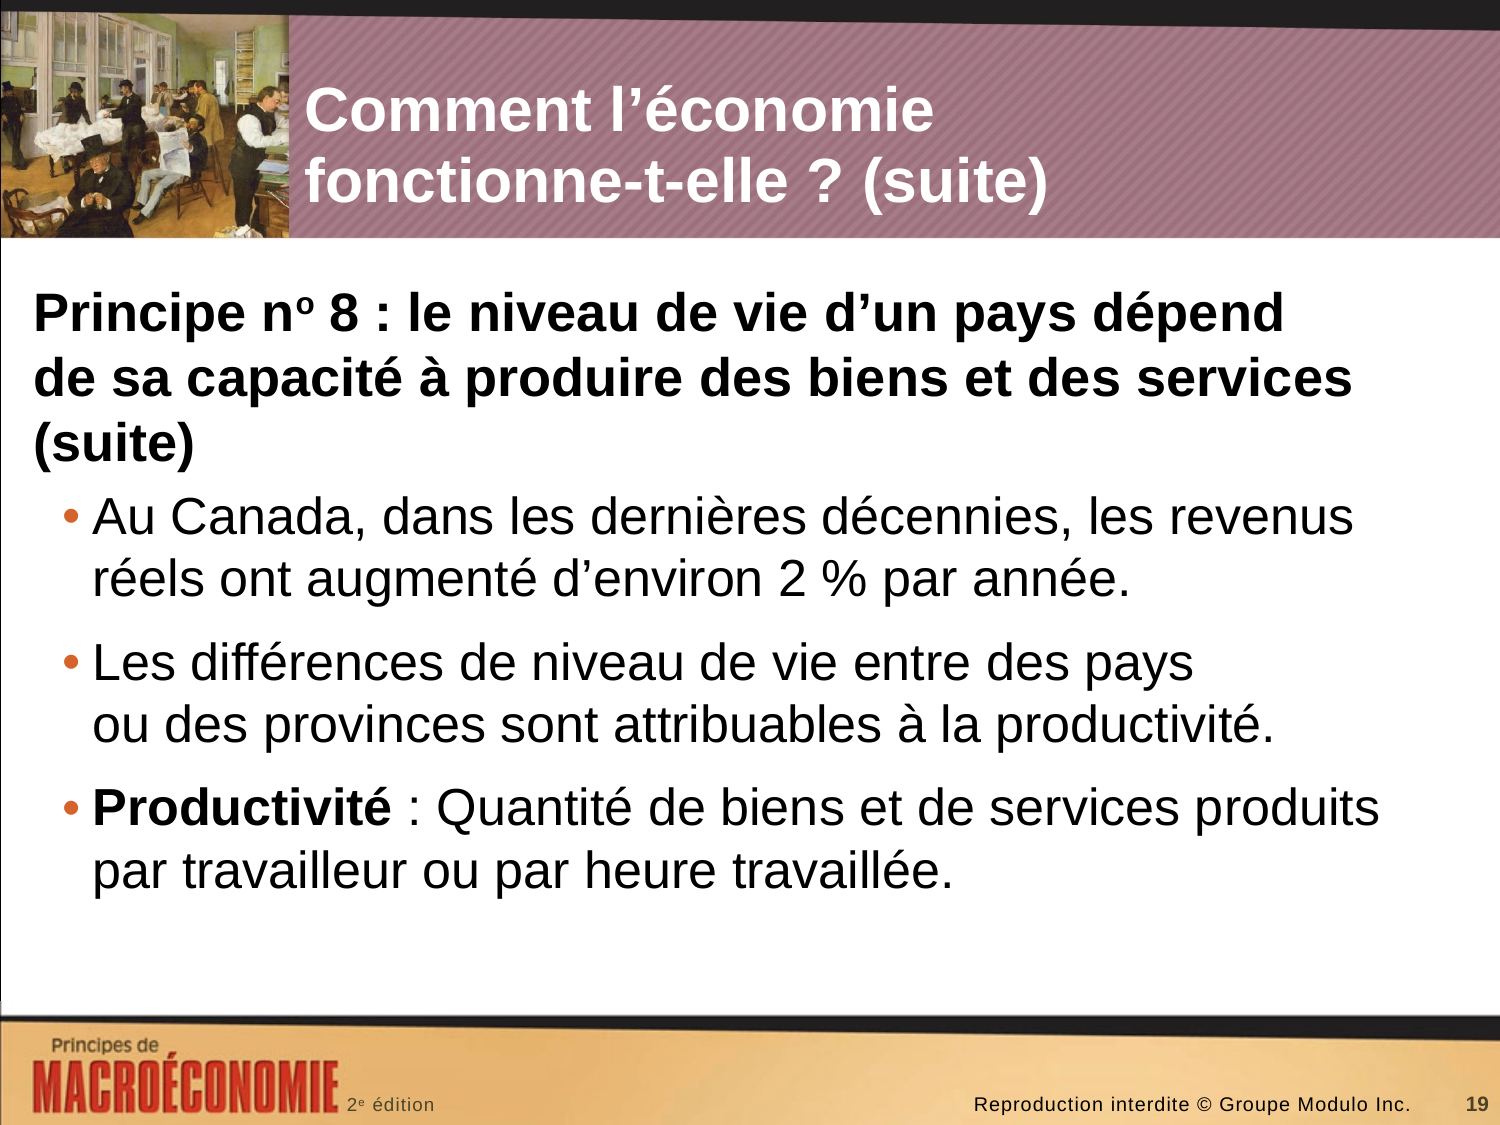

# Comment l’économie fonctionne-t-elle ? (suite)
Principe no 8 : le niveau de vie d’un pays dépend     de sa capacité à produire des biens et des services (suite)
Au Canada, dans les dernières décennies, les revenus réels ont augmenté d’environ 2 % par année.
Les différences de niveau de vie entre des pays
ou des provinces sont attribuables à la productivité.
Productivité : Quantité de biens et de services produits par travailleur ou par heure travaillée.

19